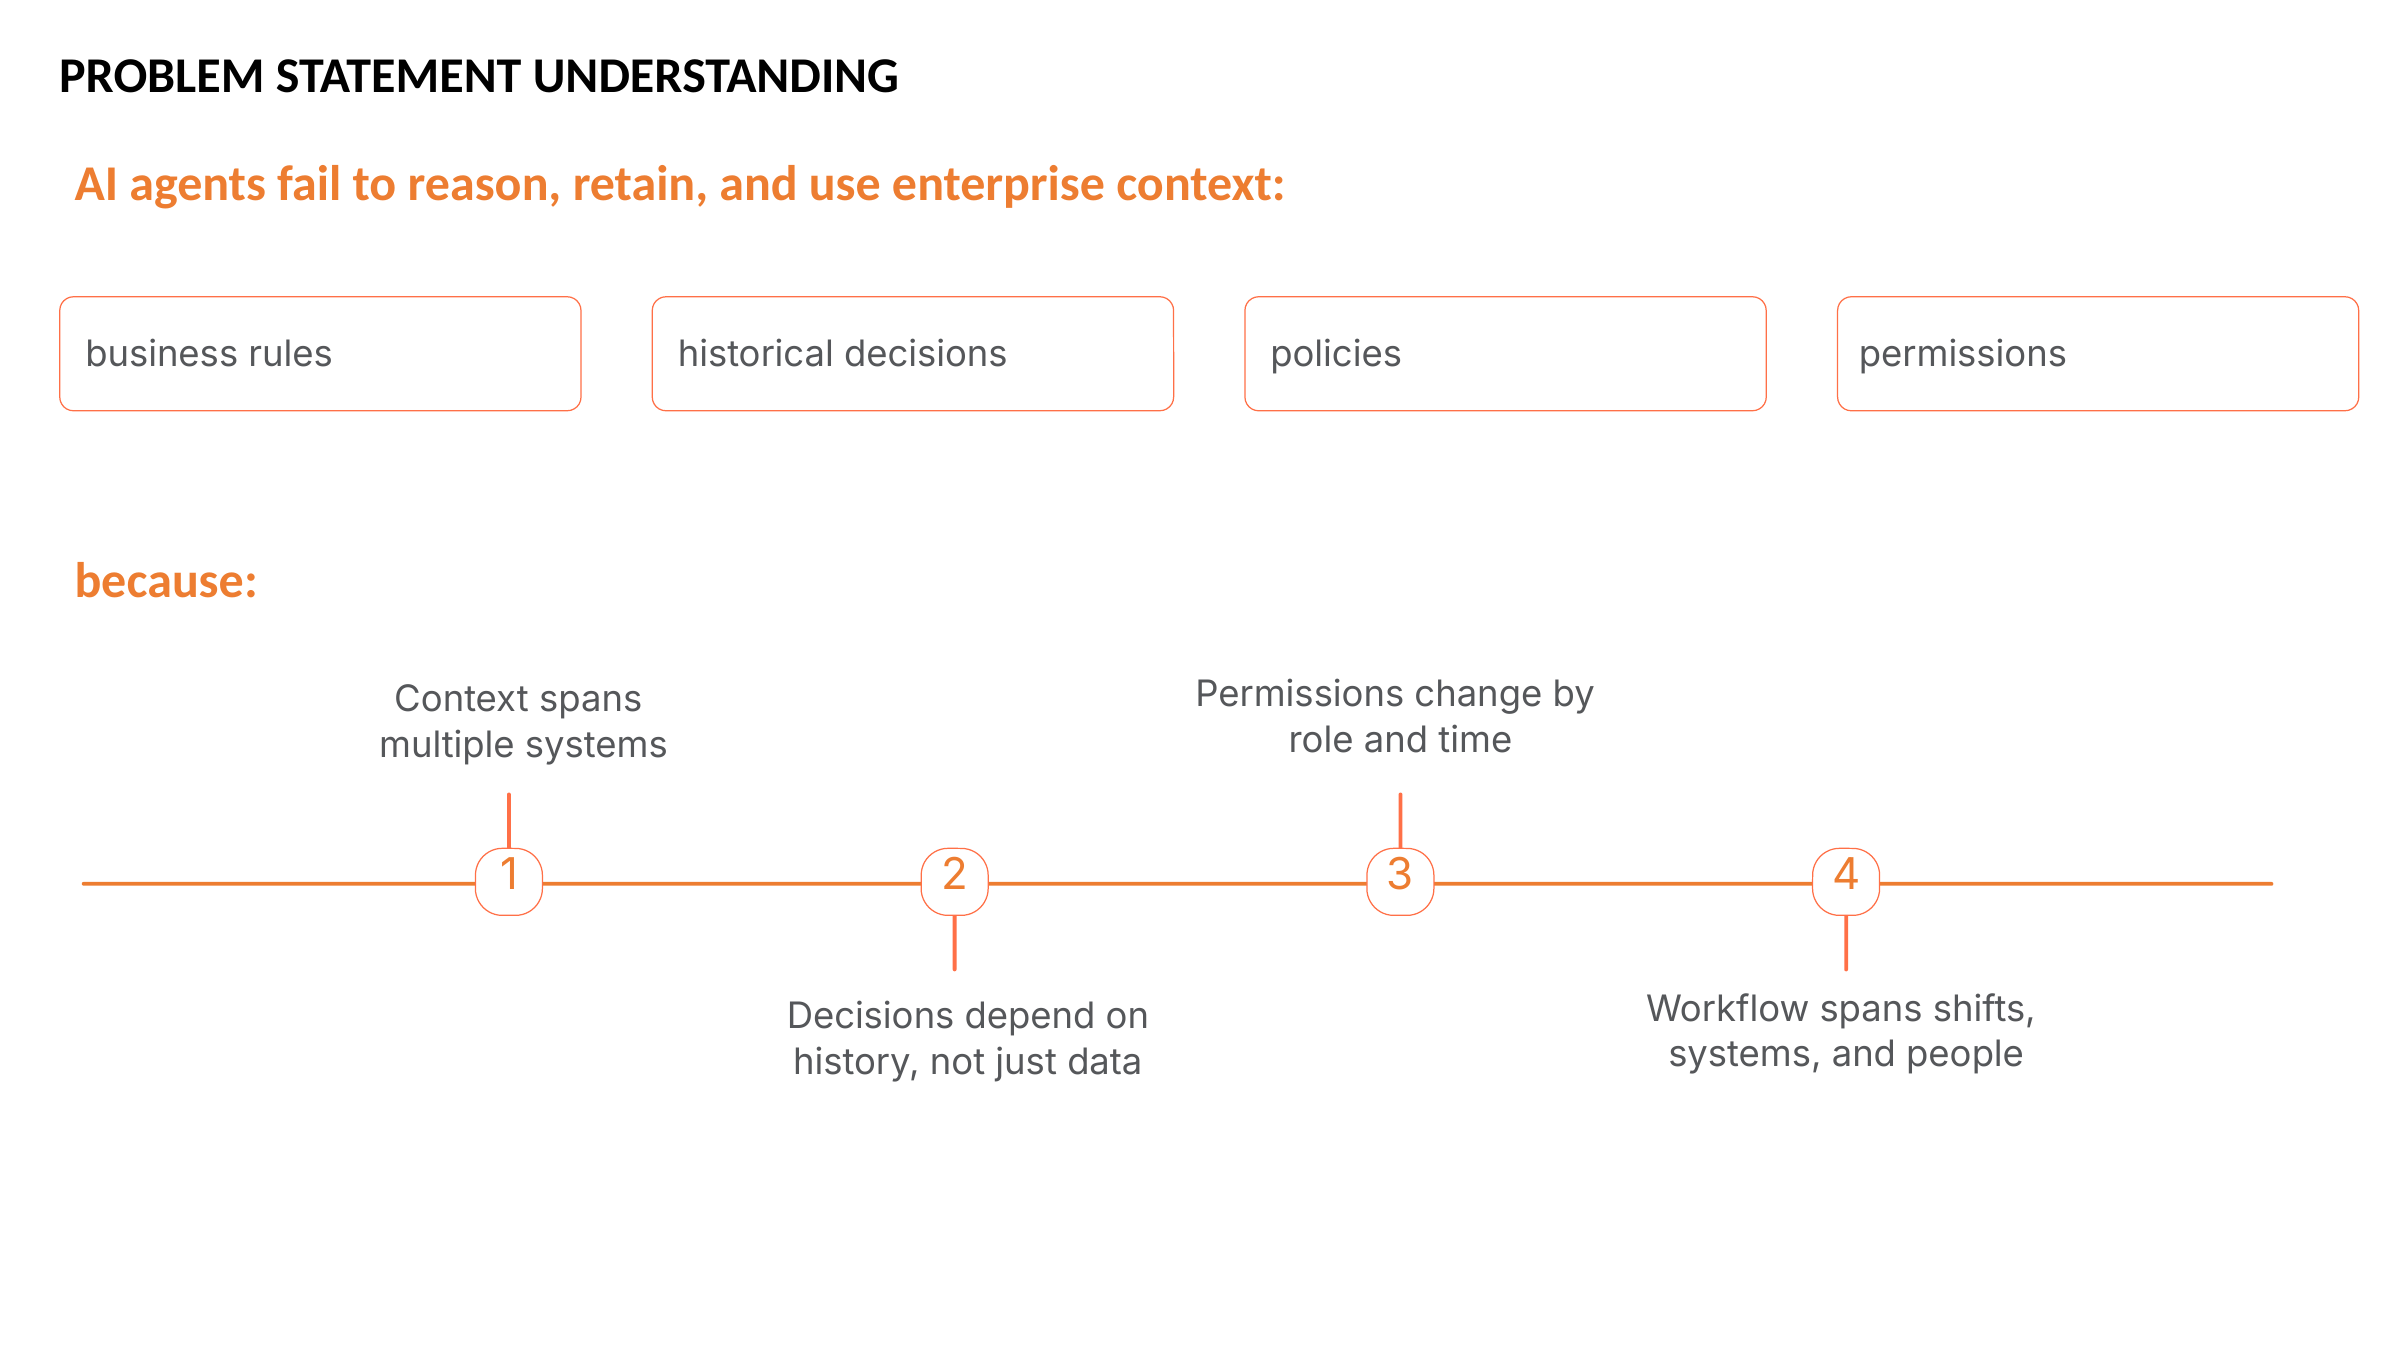

PROBLEM STATEMENT UNDERSTANDING
AI agents fail to reason, retain, and use enterprise context:

business rules

historical decisions

policies

permissions
because:
Permissions change by
role and time
Context spans
multiple systems

1
2
3
4

Workflow spans shifts,
systems, and people
Decisions depend on
history, not just data